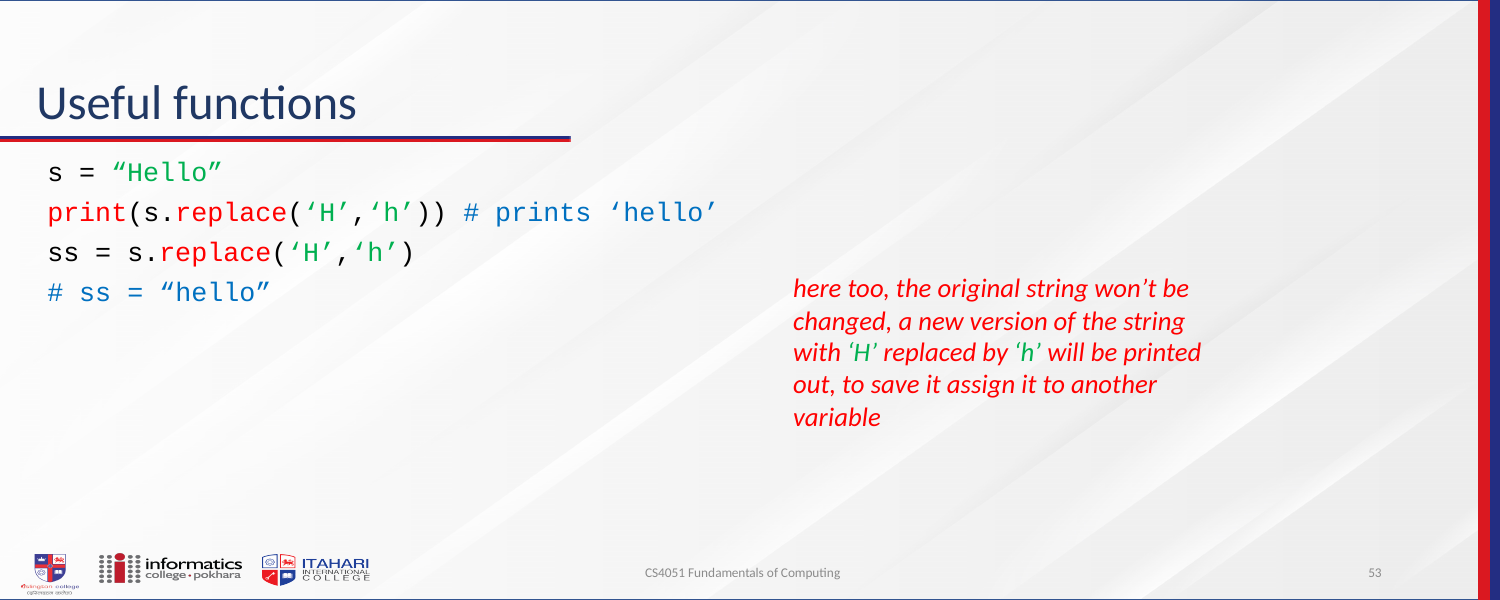

# Useful functions
s = “Hello”
print(s.replace(‘H’,‘h’)) # prints ‘hello’
ss = s.replace(‘H’,‘h’)
# ss = “hello”

here too, the original string won’t be changed, a new version of the string with ‘H’ replaced by ‘h’ will be printed out, to save it assign it to another variable
CS4051 Fundamentals of Computing
53